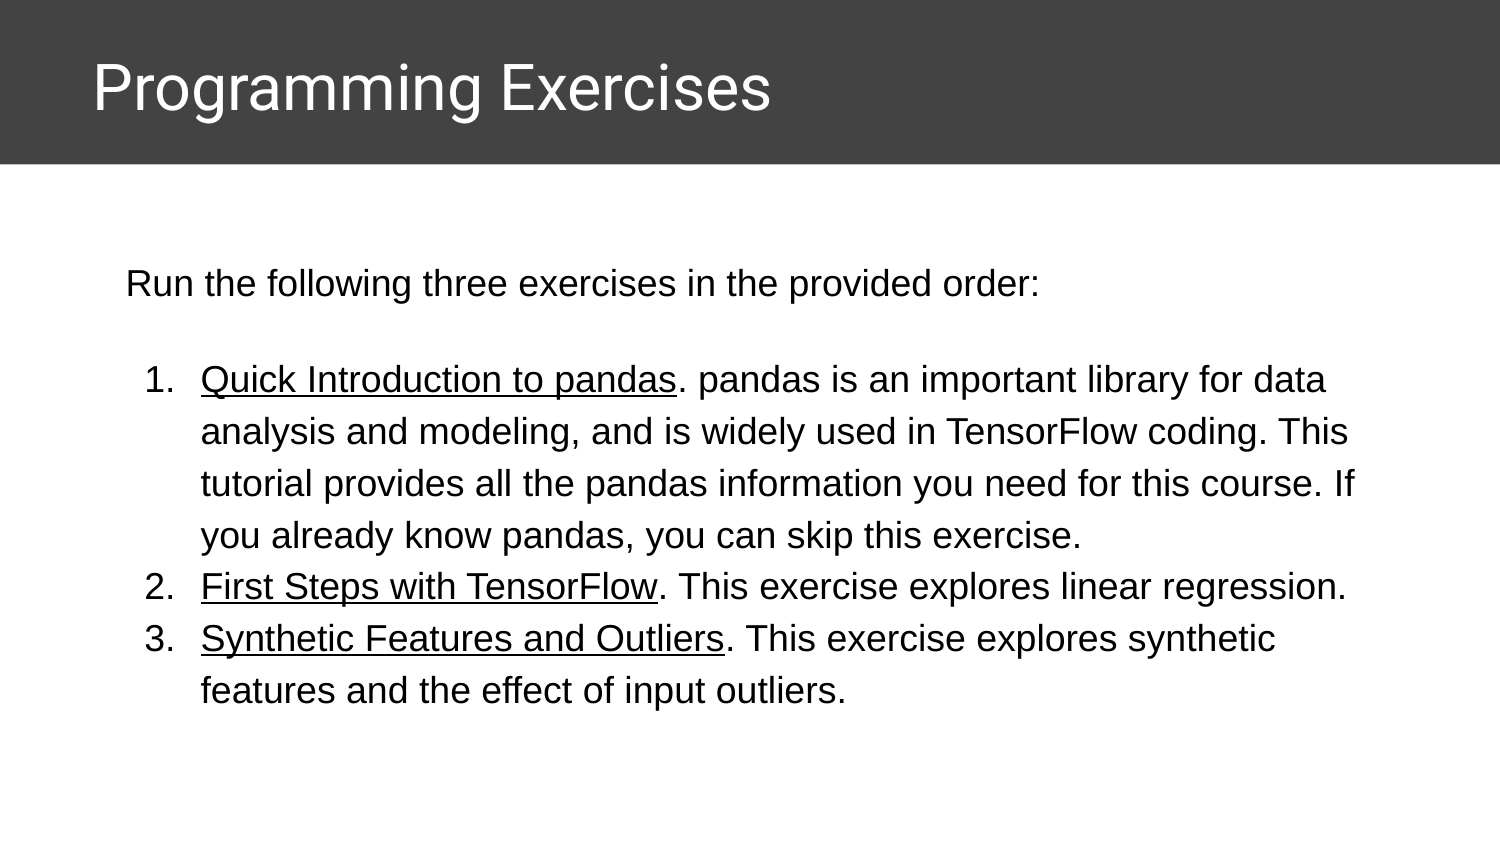

# Programming Exercises
Run the following three exercises in the provided order:

Quick Introduction to pandas. pandas is an important library for data analysis and modeling, and is widely used in TensorFlow coding. This tutorial provides all the pandas information you need for this course. If you already know pandas, you can skip this exercise.
First Steps with TensorFlow. This exercise explores linear regression.
Synthetic Features and Outliers. This exercise explores synthetic features and the effect of input outliers.